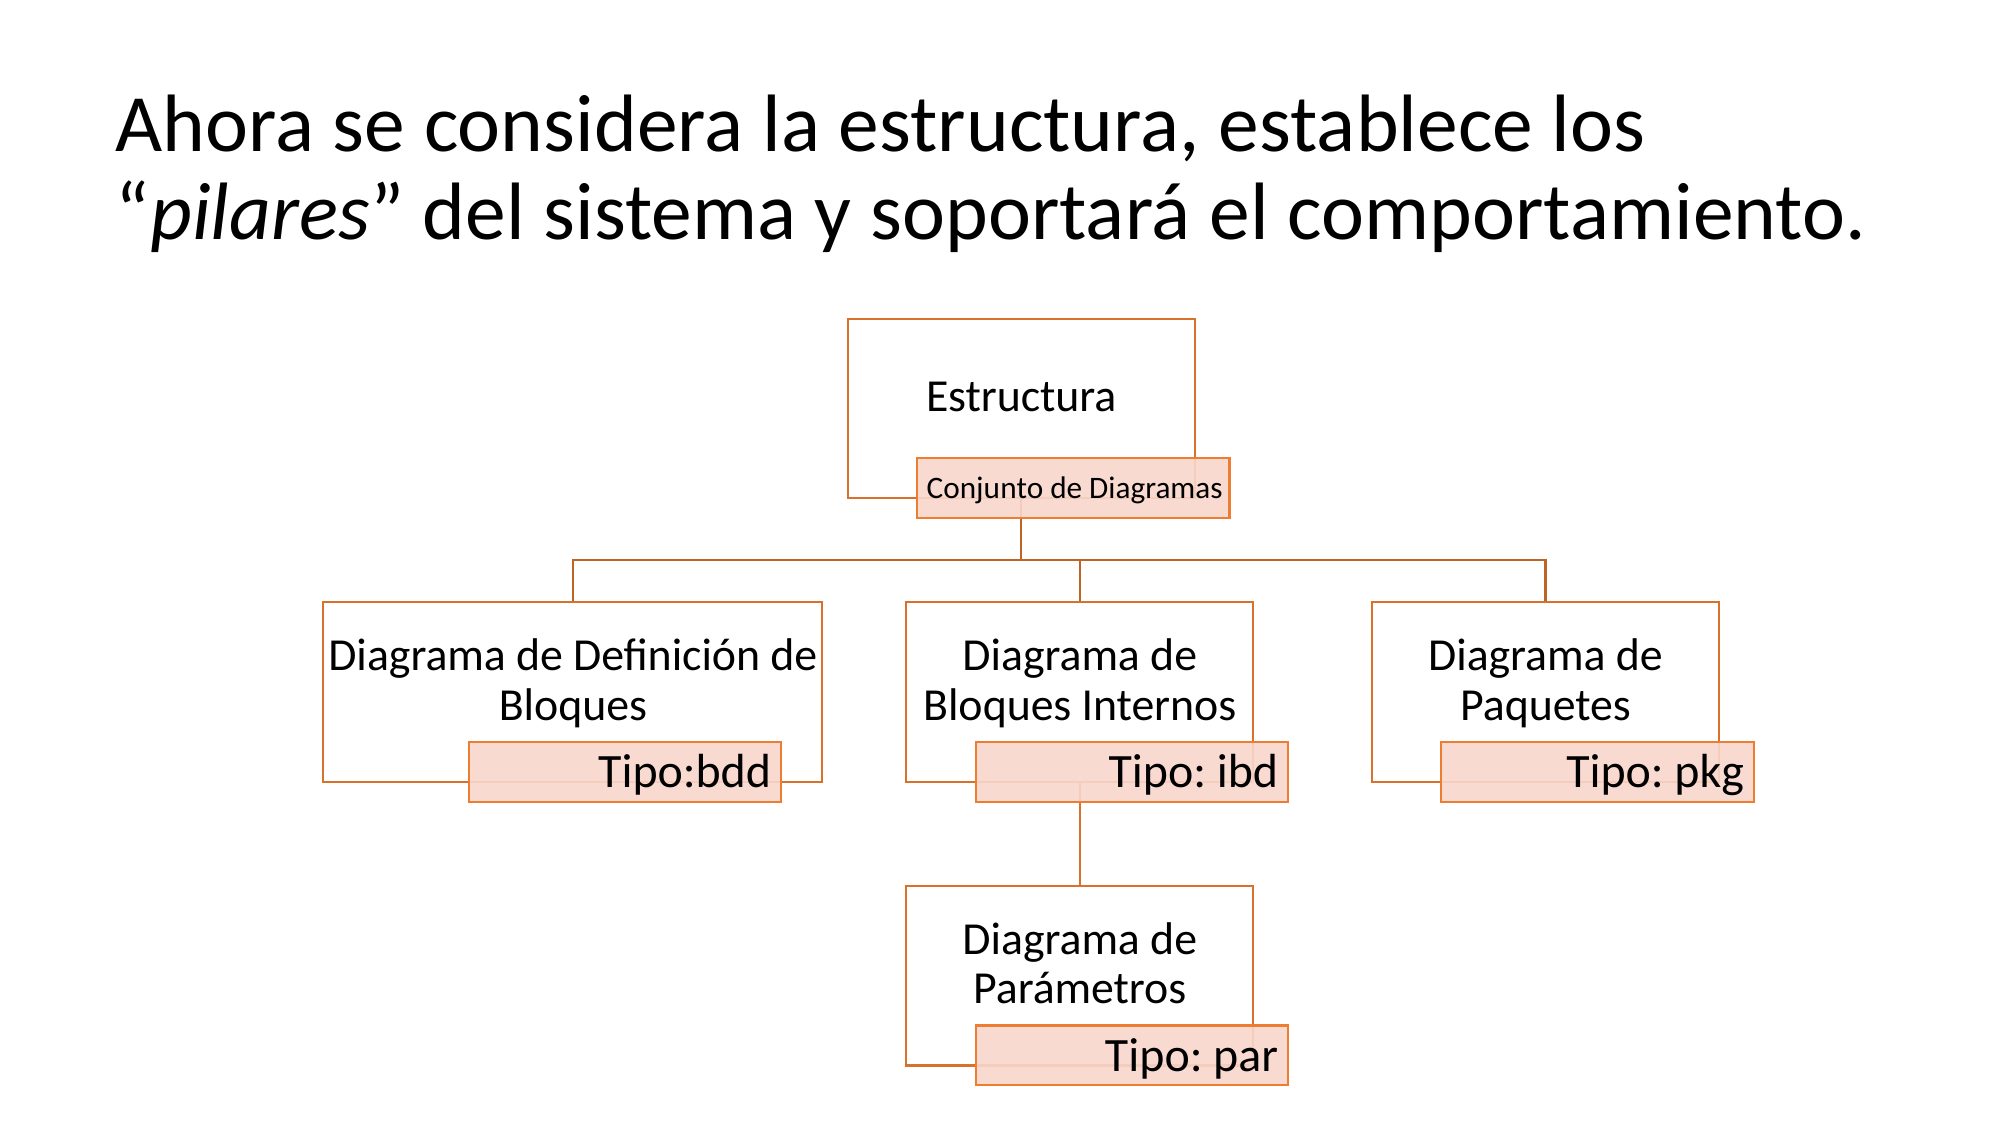

# Ahora se considera la estructura, establece los “pilares” del sistema y soportará el comportamiento.
Estructura
Conjunto de Diagramas
Diagrama de Definición de Bloques
Tipo:bdd
Diagrama de Bloques Internos
Tipo: ibd
Diagrama de Parámetros
Tipo: par
Diagrama de Paquetes
Tipo: pkg